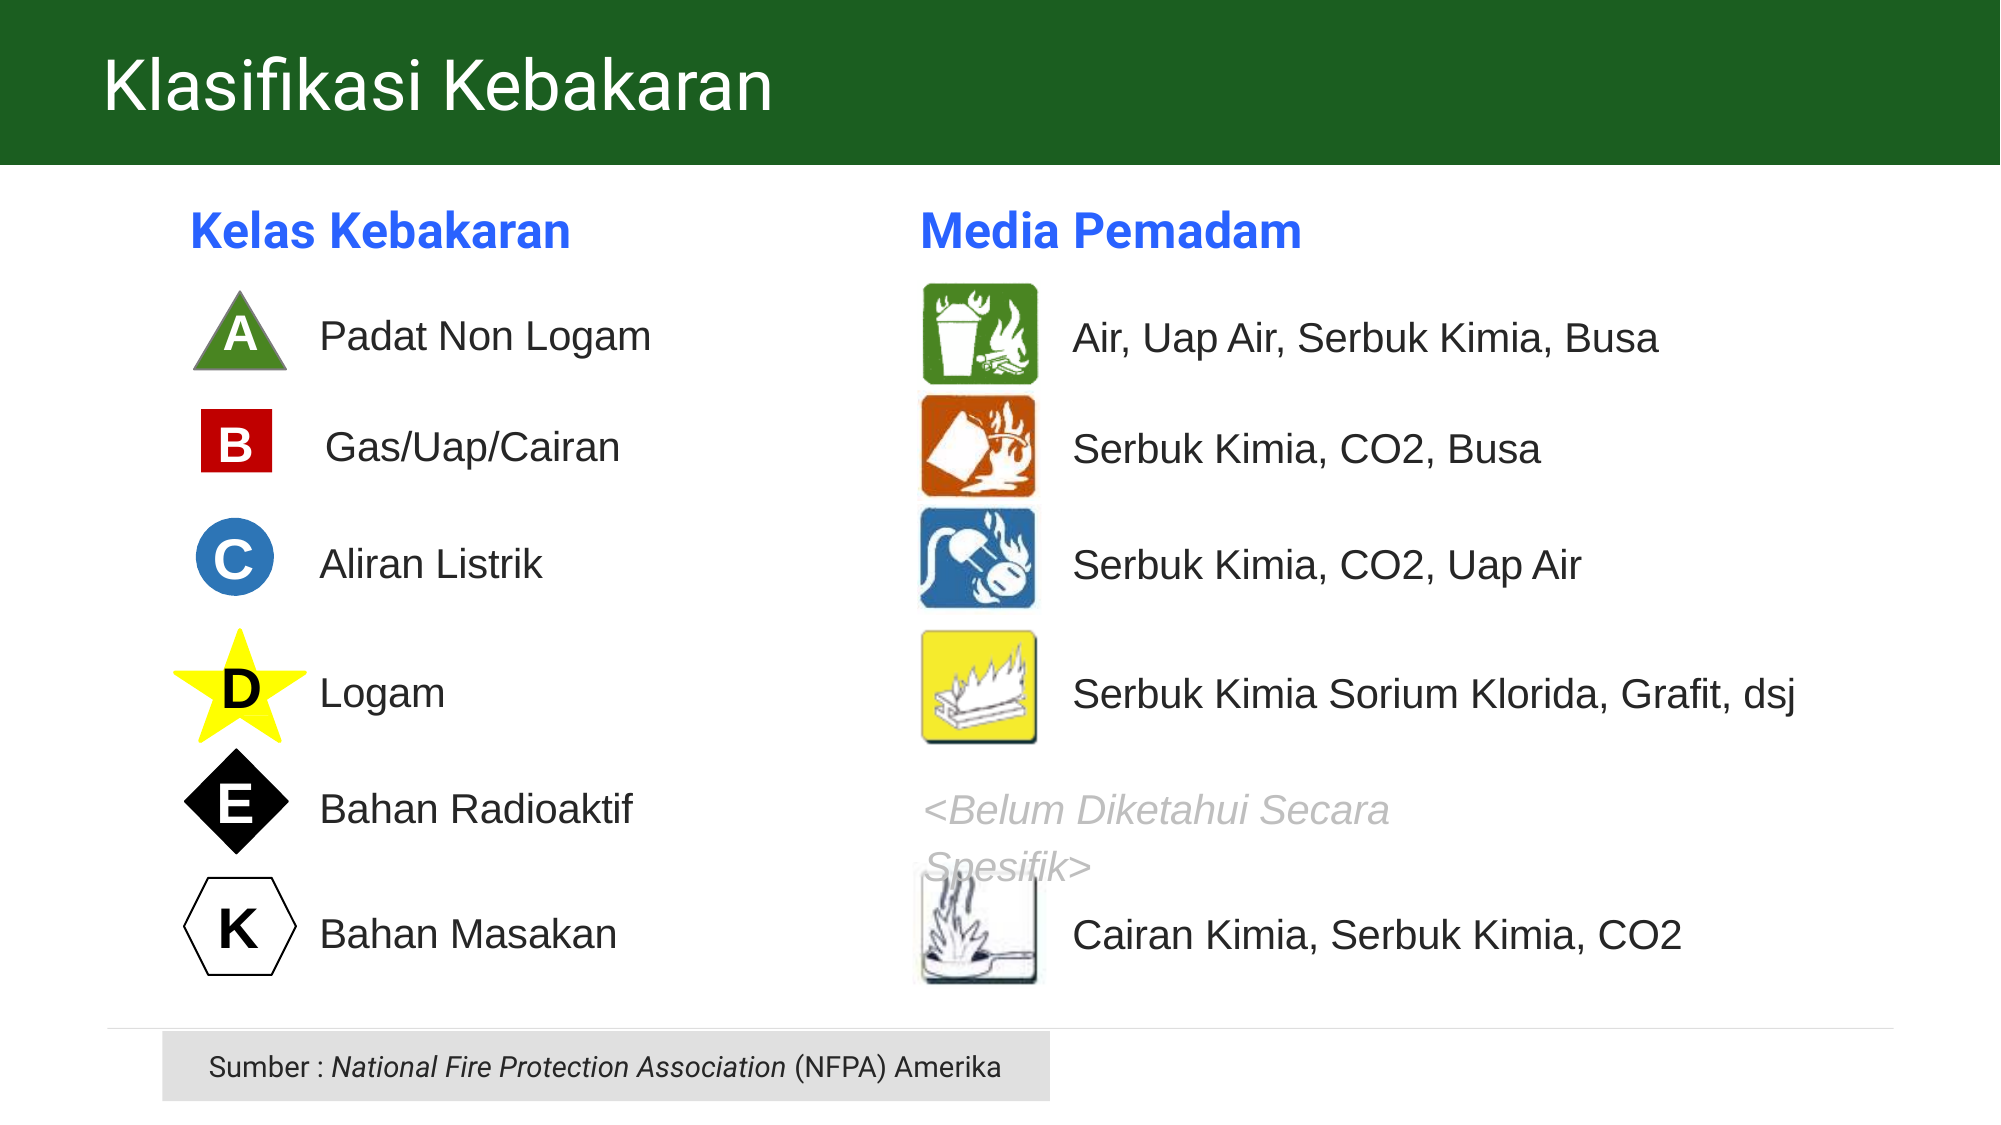

# Klasifikasi Kebakaran
Kelas Kebakaran
Media Pemadam

A
Padat Non Logam
Air, Uap Air, Serbuk Kimia, Busa
B
Gas/Uap/Cairan
Serbuk Kimia, CO2, Busa

C
Aliran Listrik
Serbuk Kimia, CO2, Uap Air

D
Logam
Serbuk Kimia Sorium Klorida, Grafit, dsj

E
Bahan Radioaktif
<Belum Diketahui Secara Spesifik>

K
Bahan Masakan
Cairan Kimia, Serbuk Kimia, CO2

Sumber : National Fire Protection Association (NFPA) Amerika